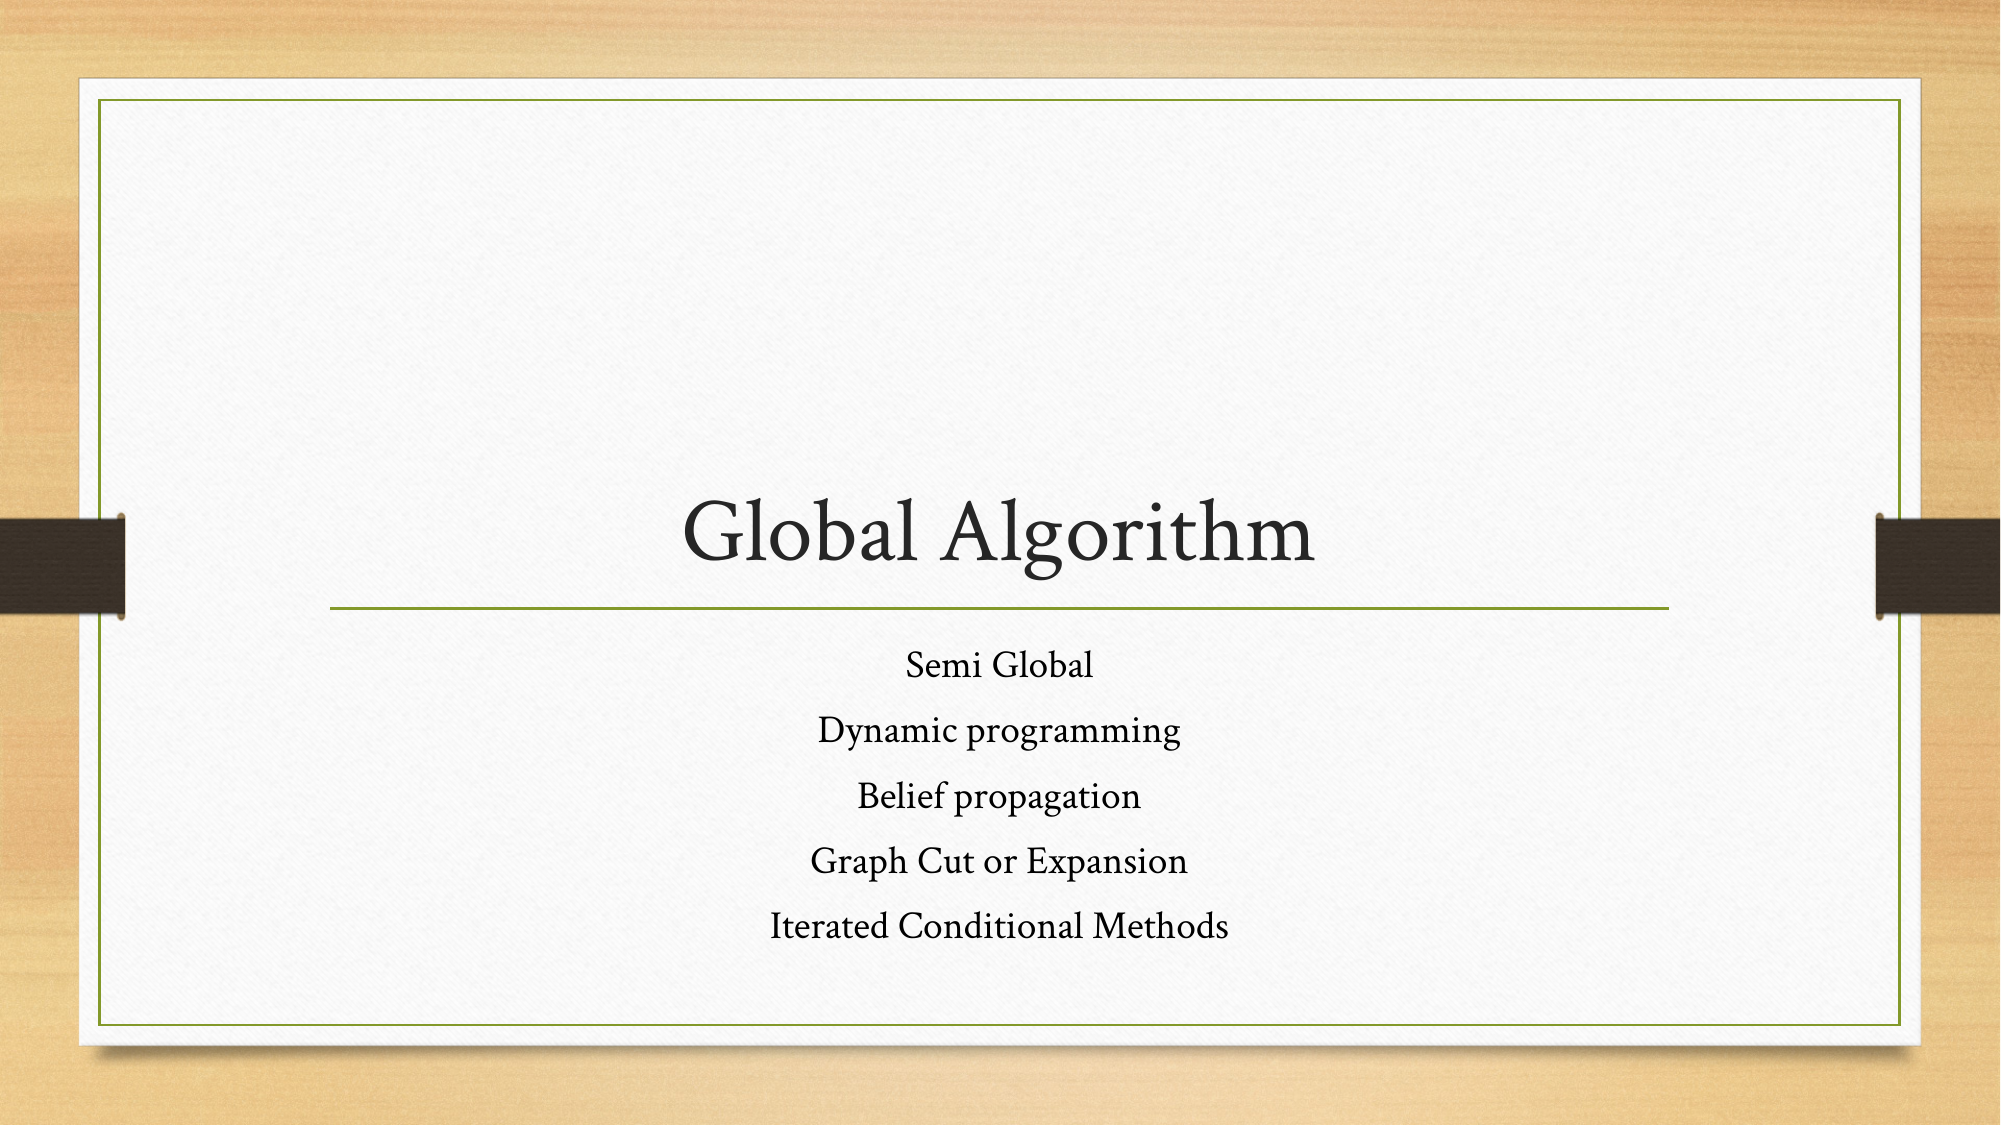

# Global Algorithm
Semi Global
Dynamic programming
Belief propagation
Graph Cut or Expansion
Iterated Conditional Methods